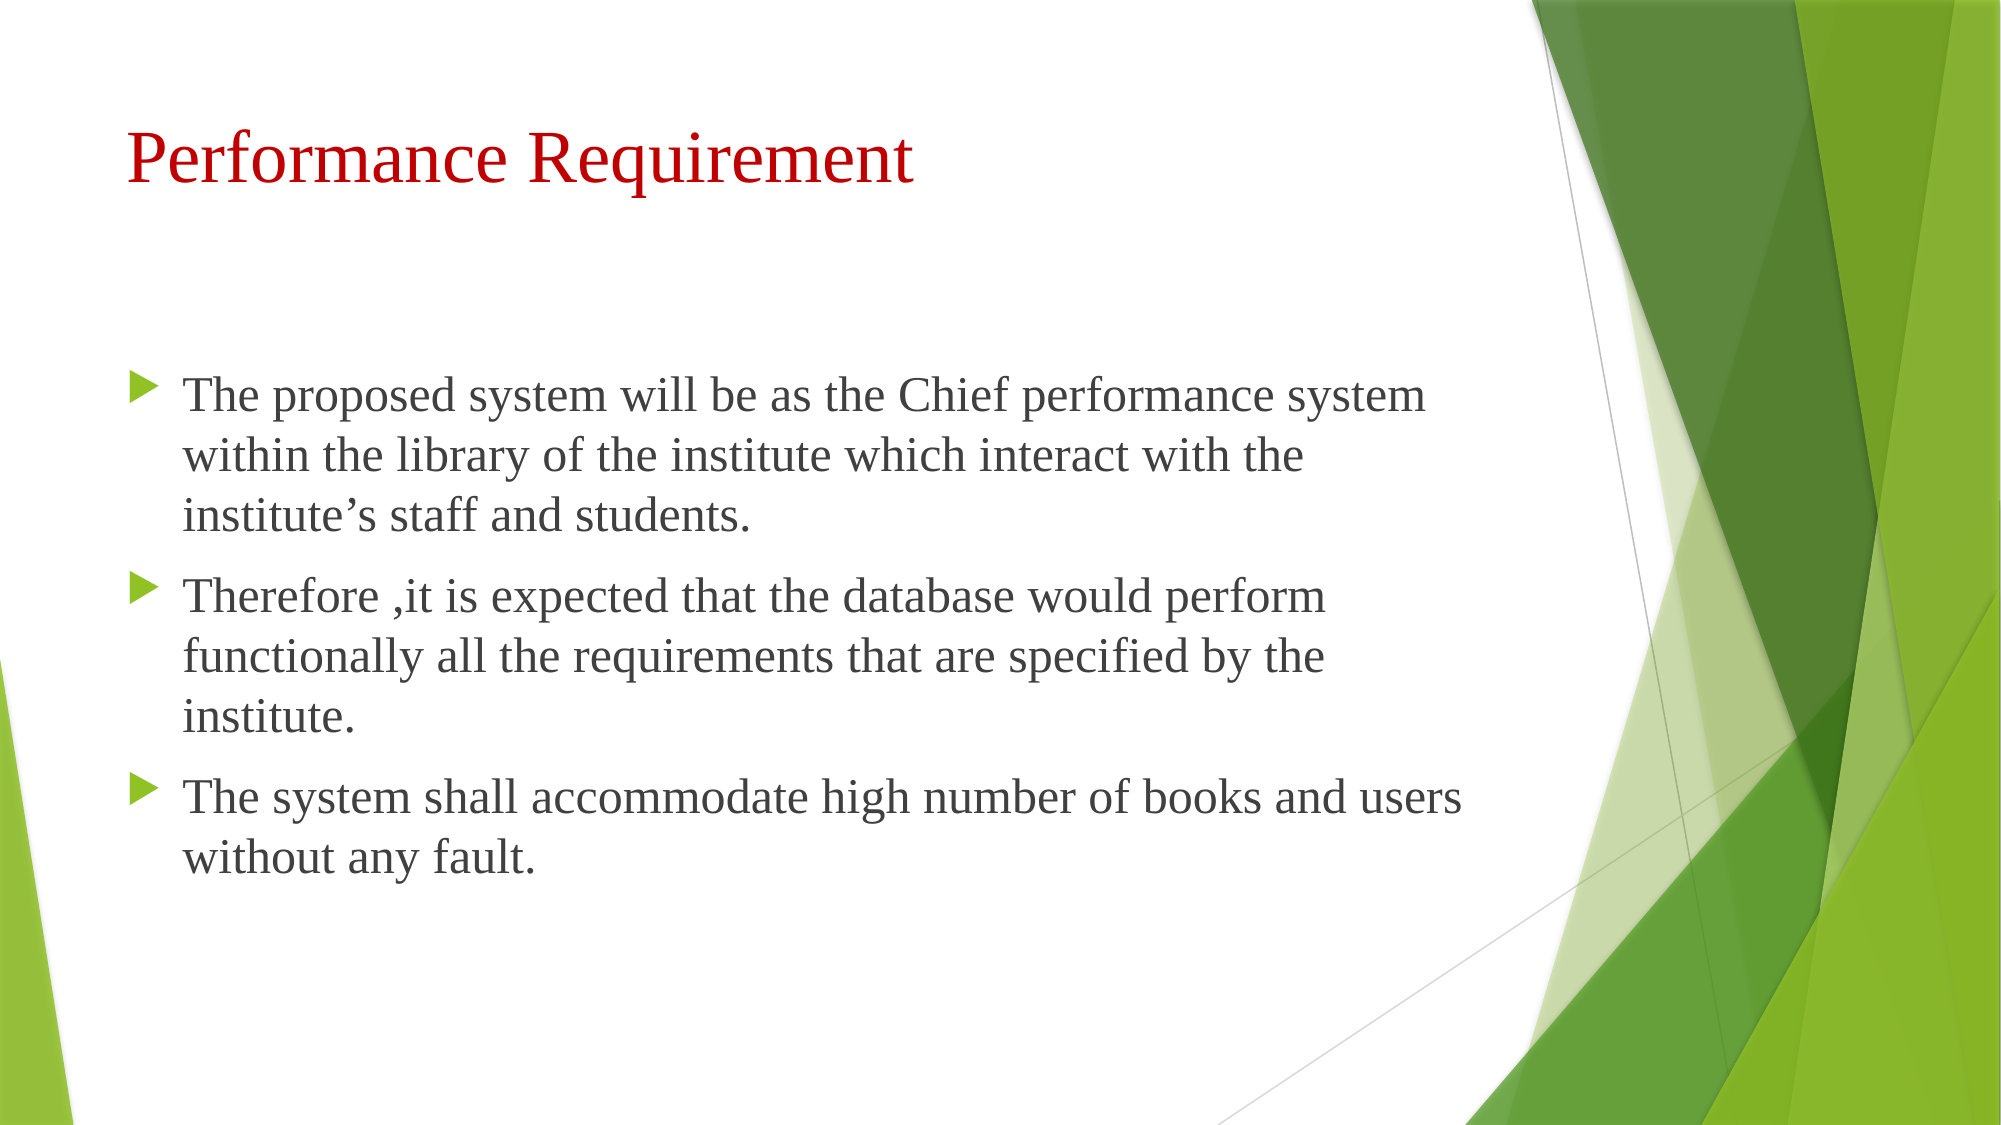

# Performance Requirement
The proposed system will be as the Chief performance system within the library of the institute which interact with the institute’s staff and students.
Therefore ,it is expected that the database would perform functionally all the requirements that are specified by the institute.
The system shall accommodate high number of books and users without any fault.